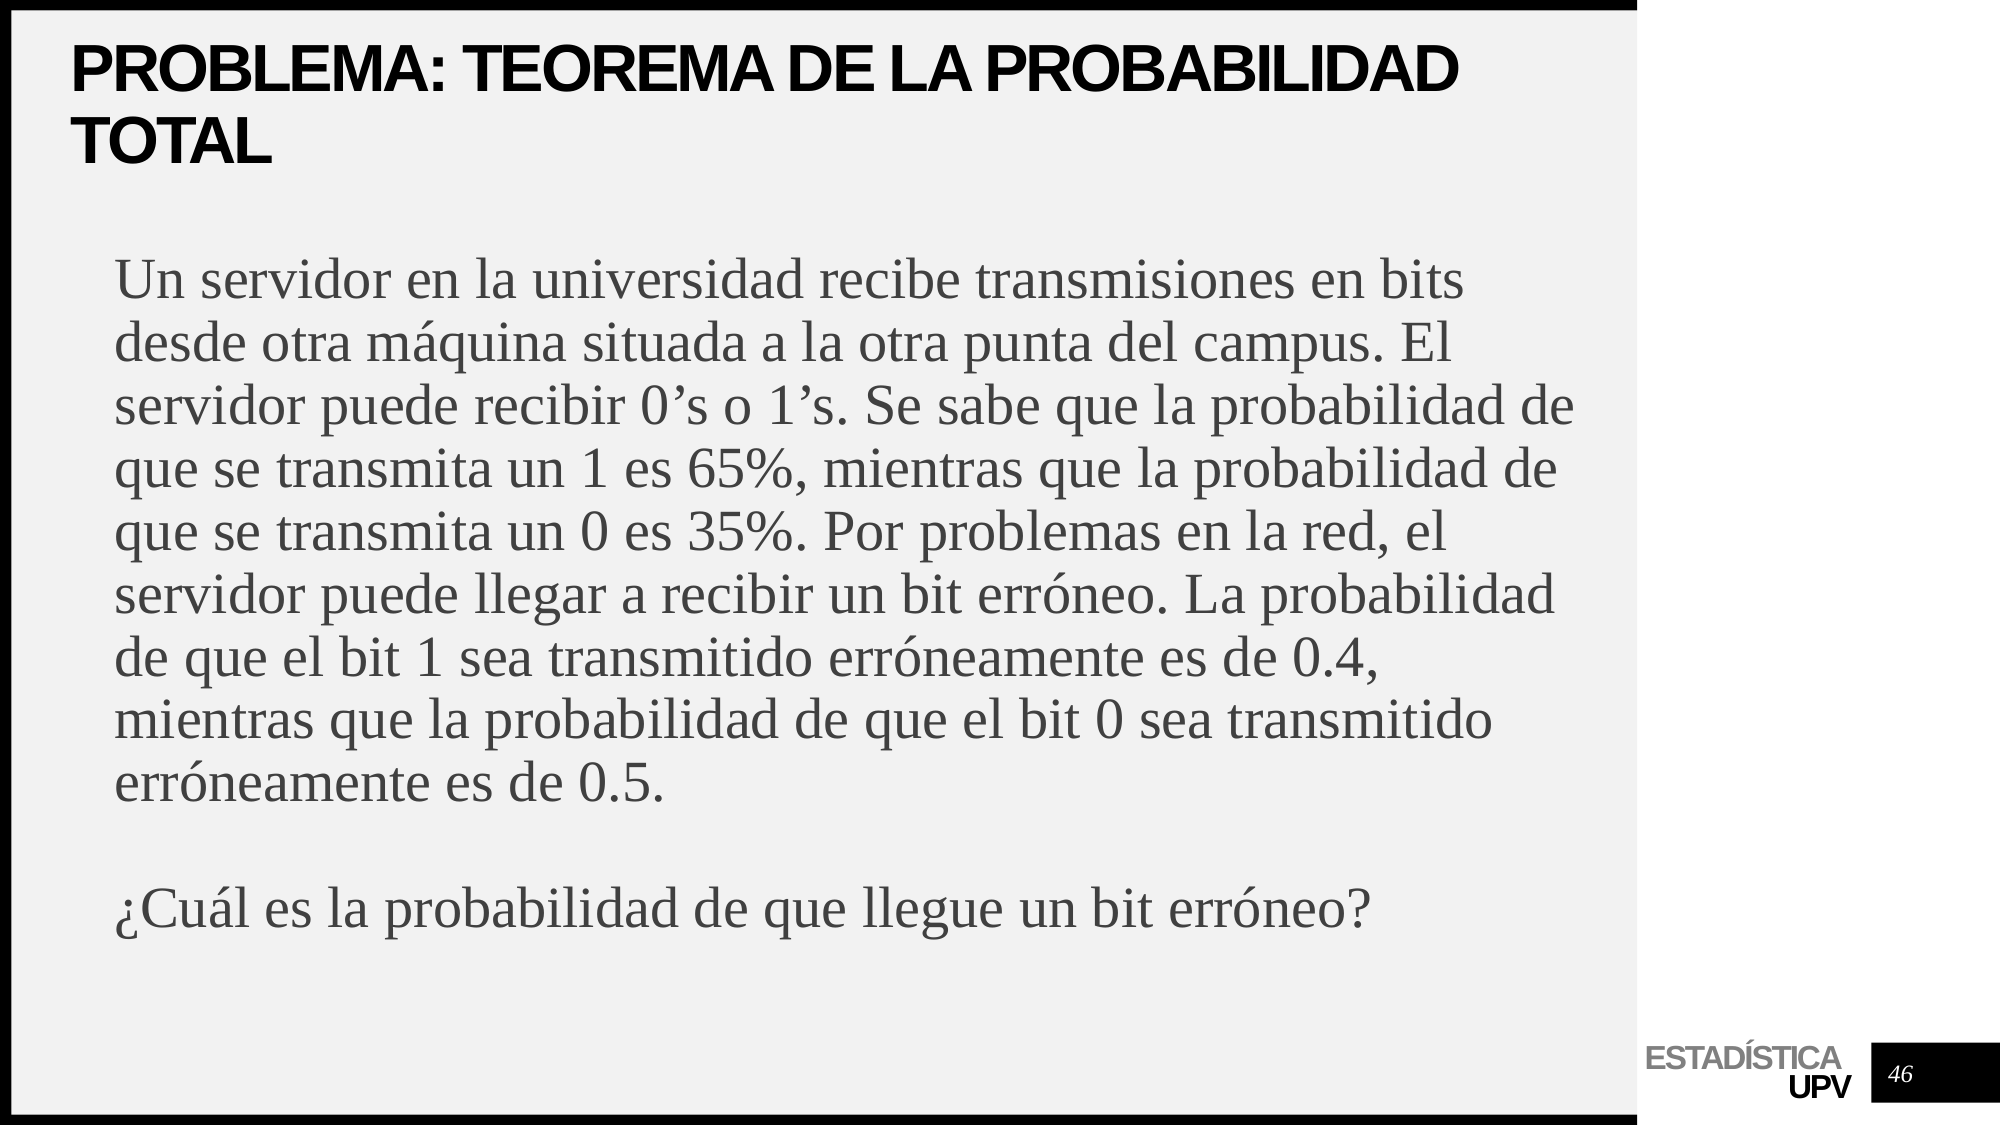

# Problema: teorema de la probabilidad total

Un servidor en la universidad recibe transmisiones en bits desde otra máquina situada a la otra punta del campus. El servidor puede recibir 0’s o 1’s. Se sabe que la probabilidad de que se transmita un 1 es 65%, mientras que la probabilidad de que se transmita un 0 es 35%. Por problemas en la red, el servidor puede llegar a recibir un bit erróneo. La probabilidad de que el bit 1 sea transmitido erróneamente es de 0.4, mientras que la probabilidad de que el bit 0 sea transmitido erróneamente es de 0.5.
¿Cuál es la probabilidad de que llegue un bit erróneo?

46